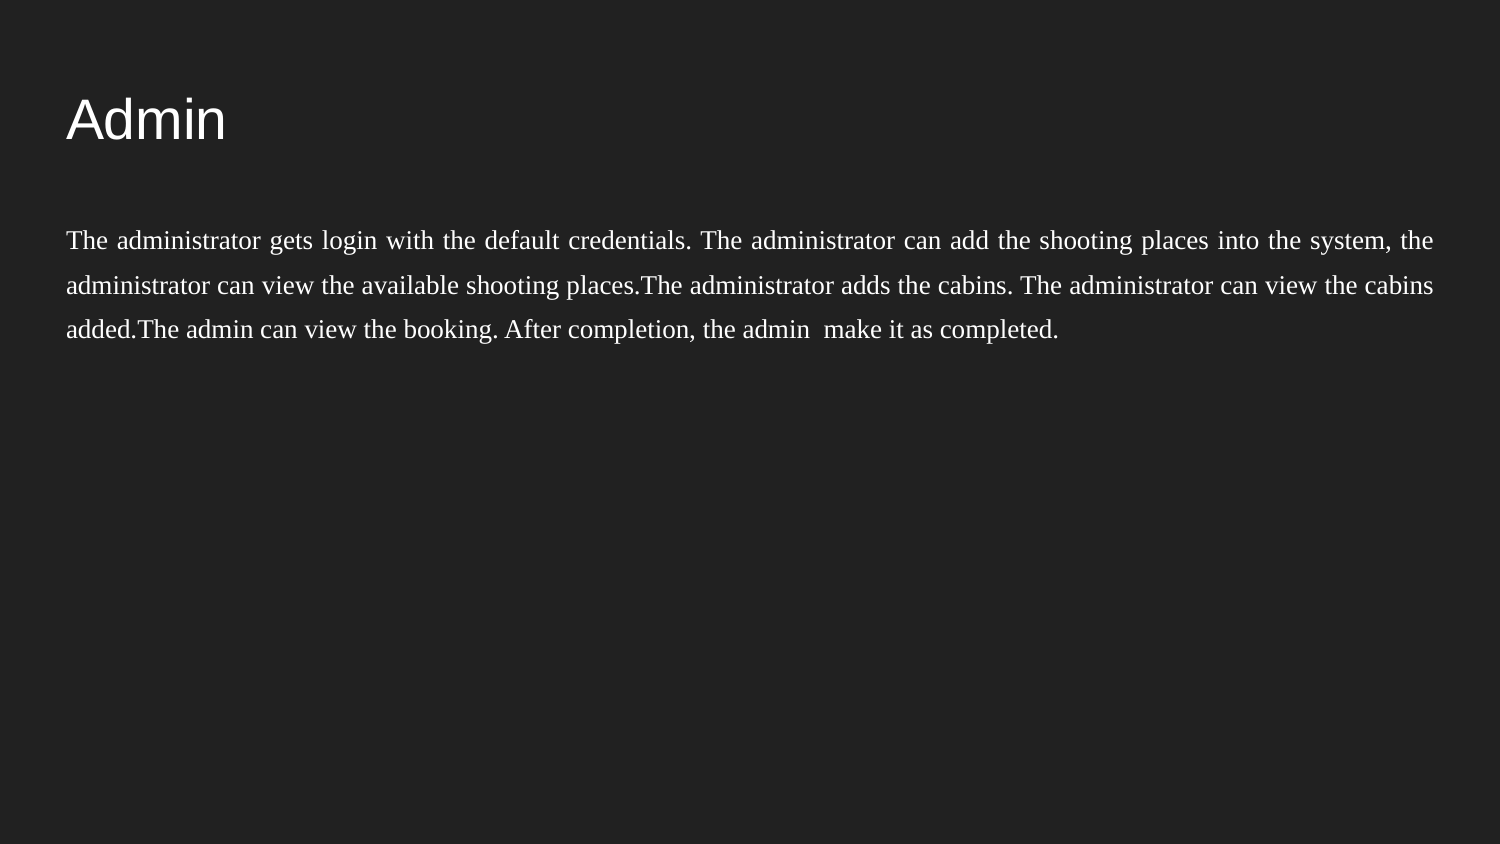

# Admin
The administrator gets login with the default credentials. The administrator can add the shooting places into the system, the administrator can view the available shooting places.The administrator adds the cabins. The administrator can view the cabins added.The admin can view the booking. After completion, the admin  make it as completed.